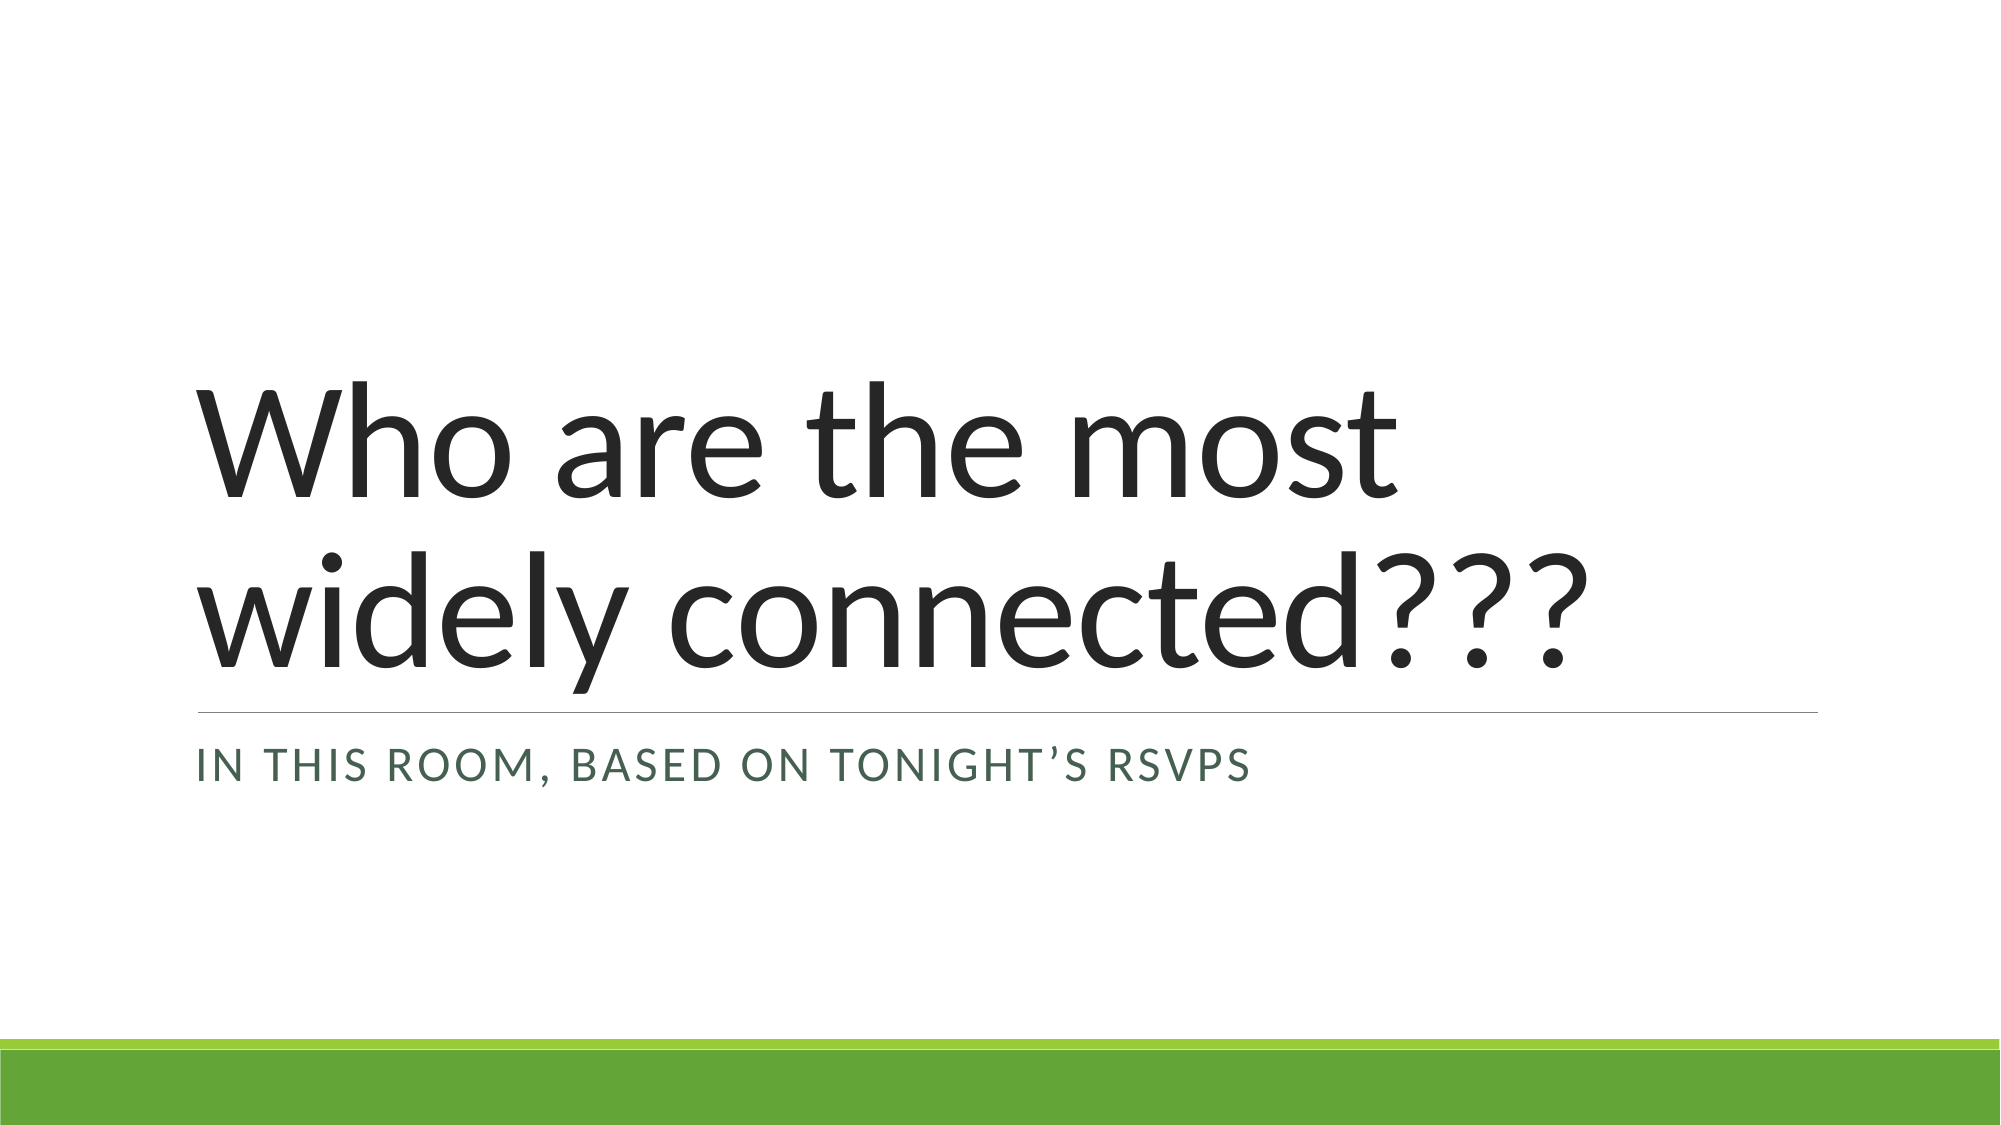

# Who are the most widely connected???
In this room, based on tonight’s rsvps